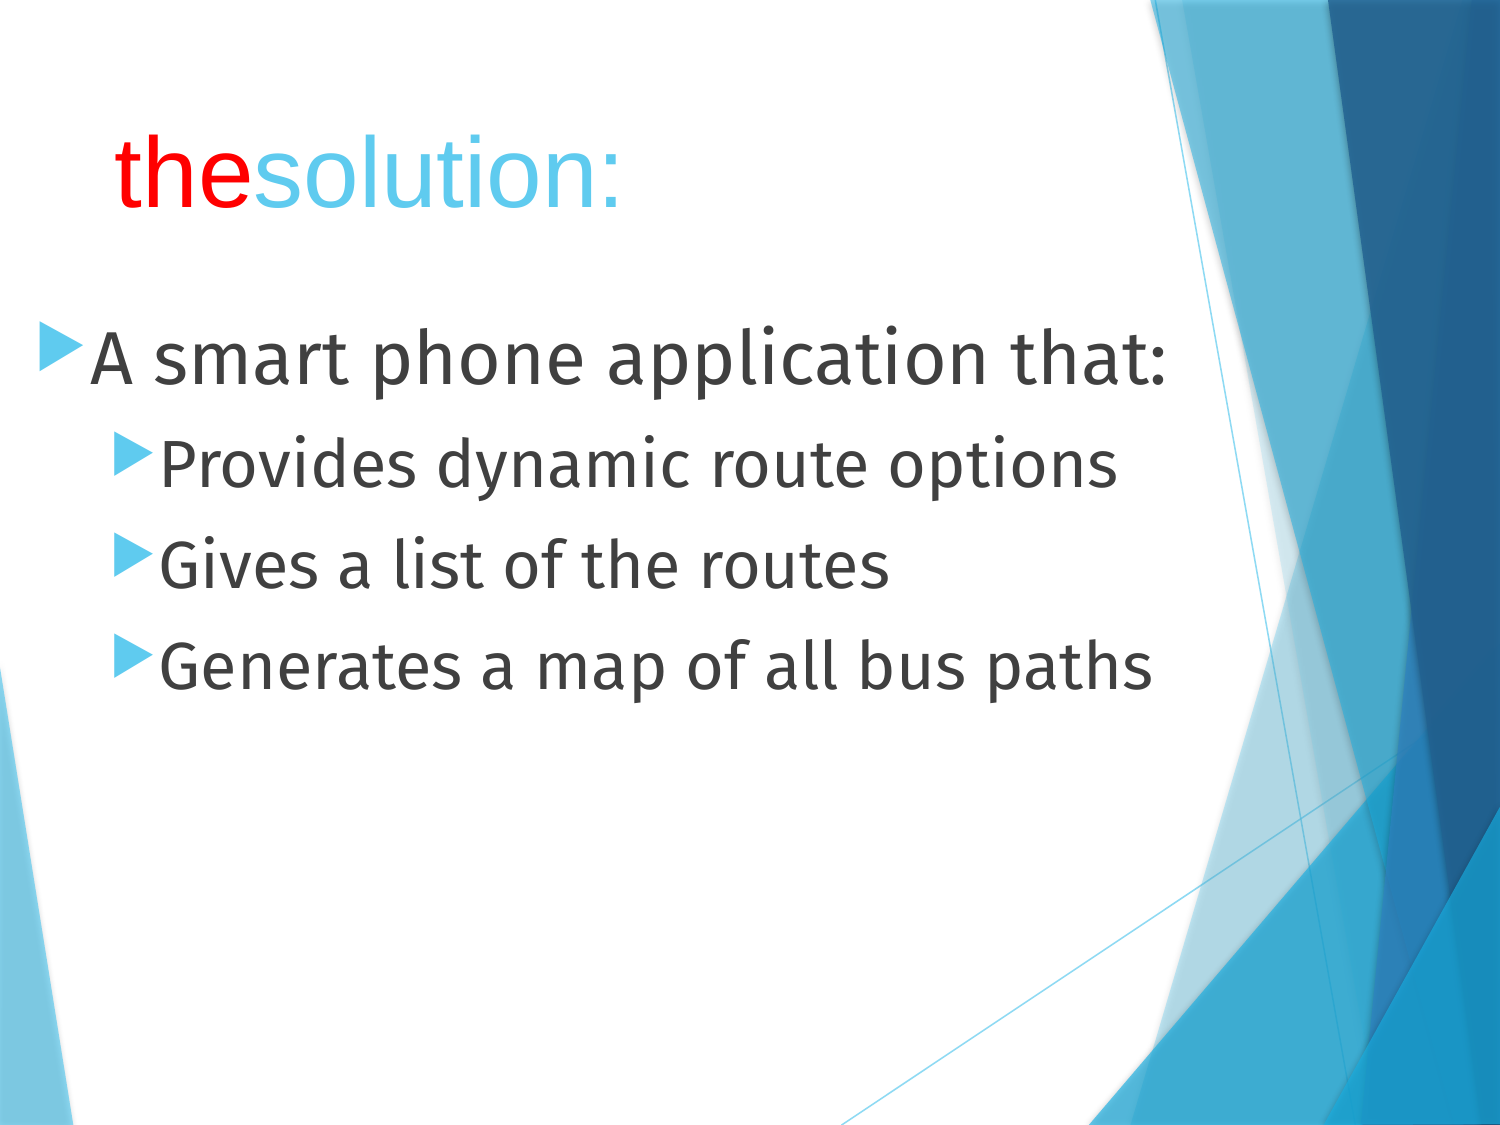

# thesolution:
A smart phone application that:
Provides dynamic route options
Gives a list of the routes
Generates a map of all bus paths